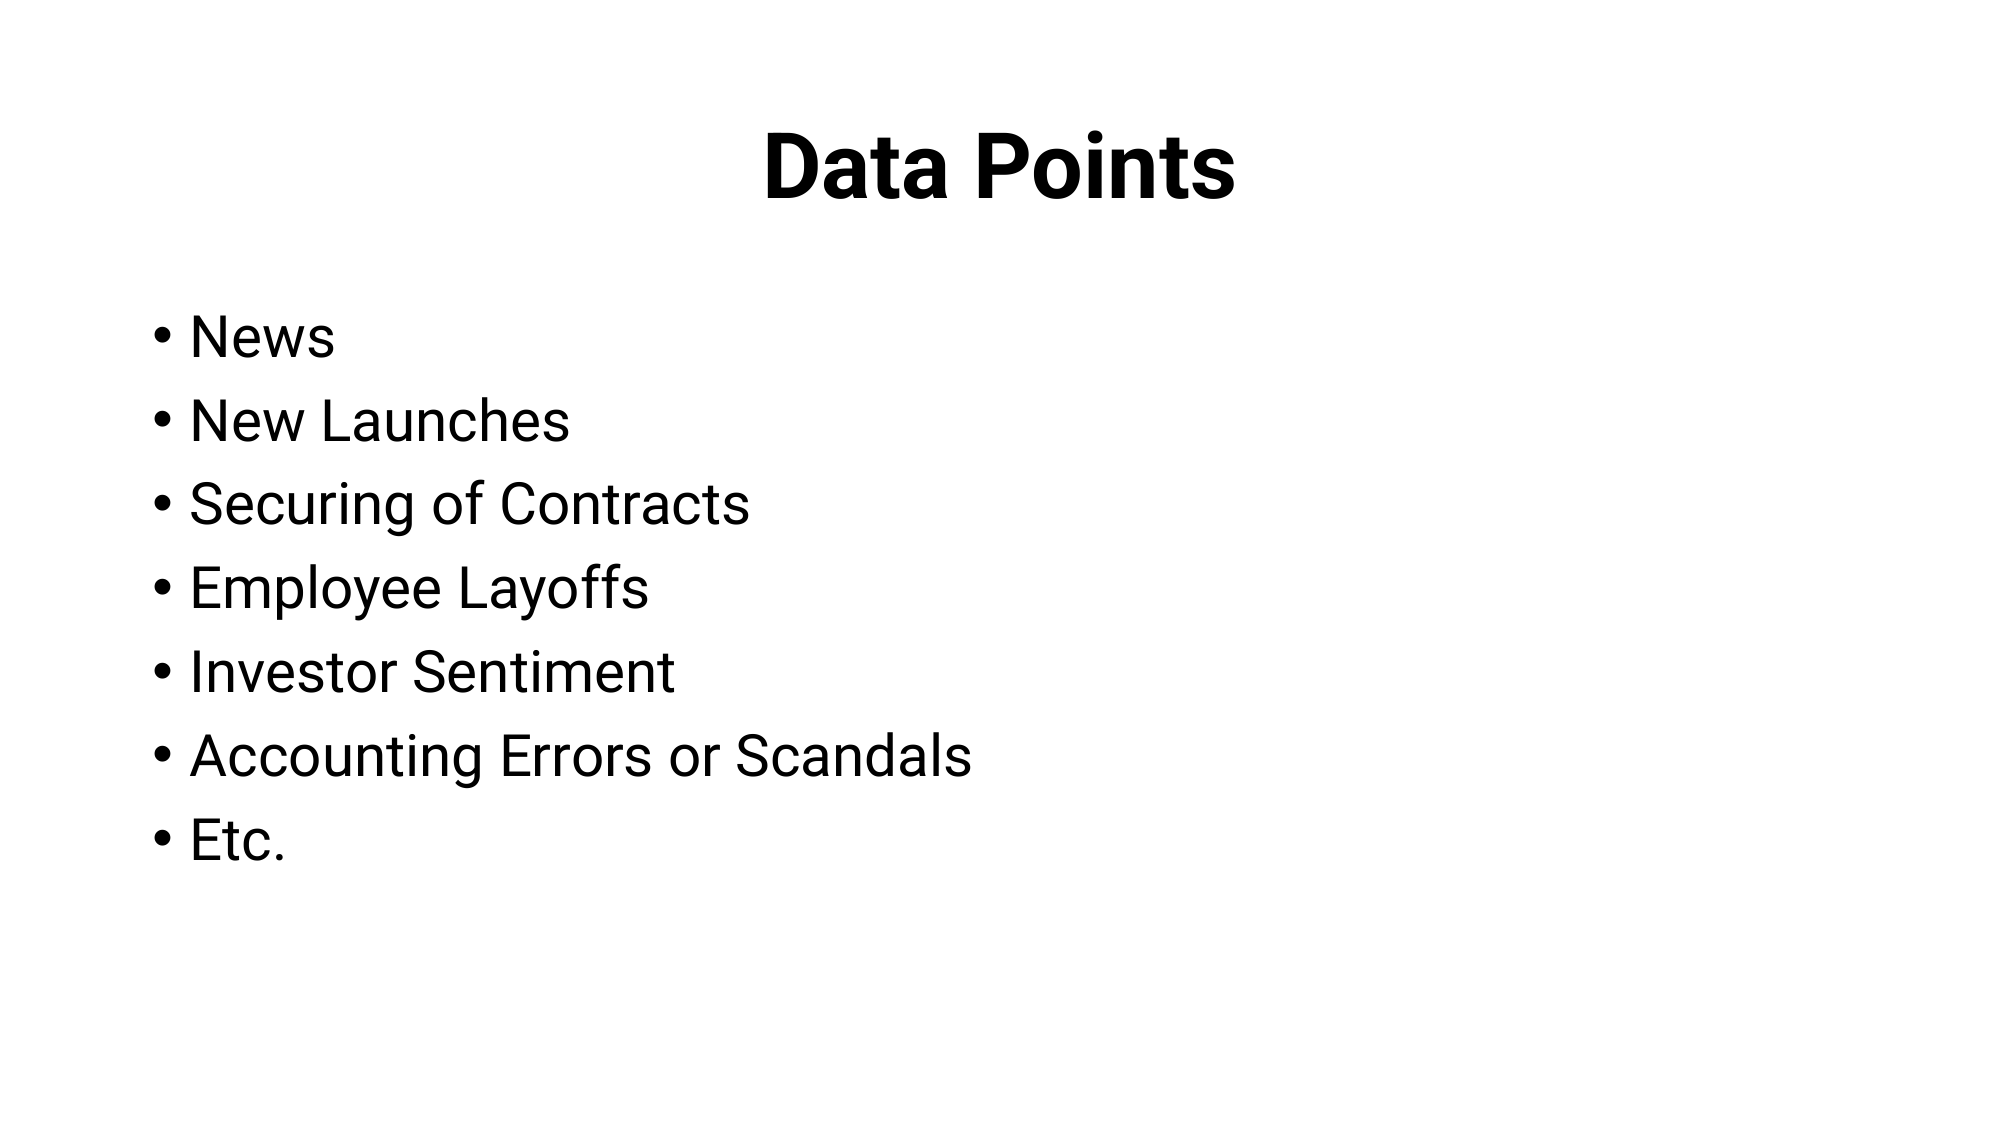

# Data Points
News
New Launches
Securing of Contracts
Employee Layoffs
Investor Sentiment
Accounting Errors or Scandals
Etc.